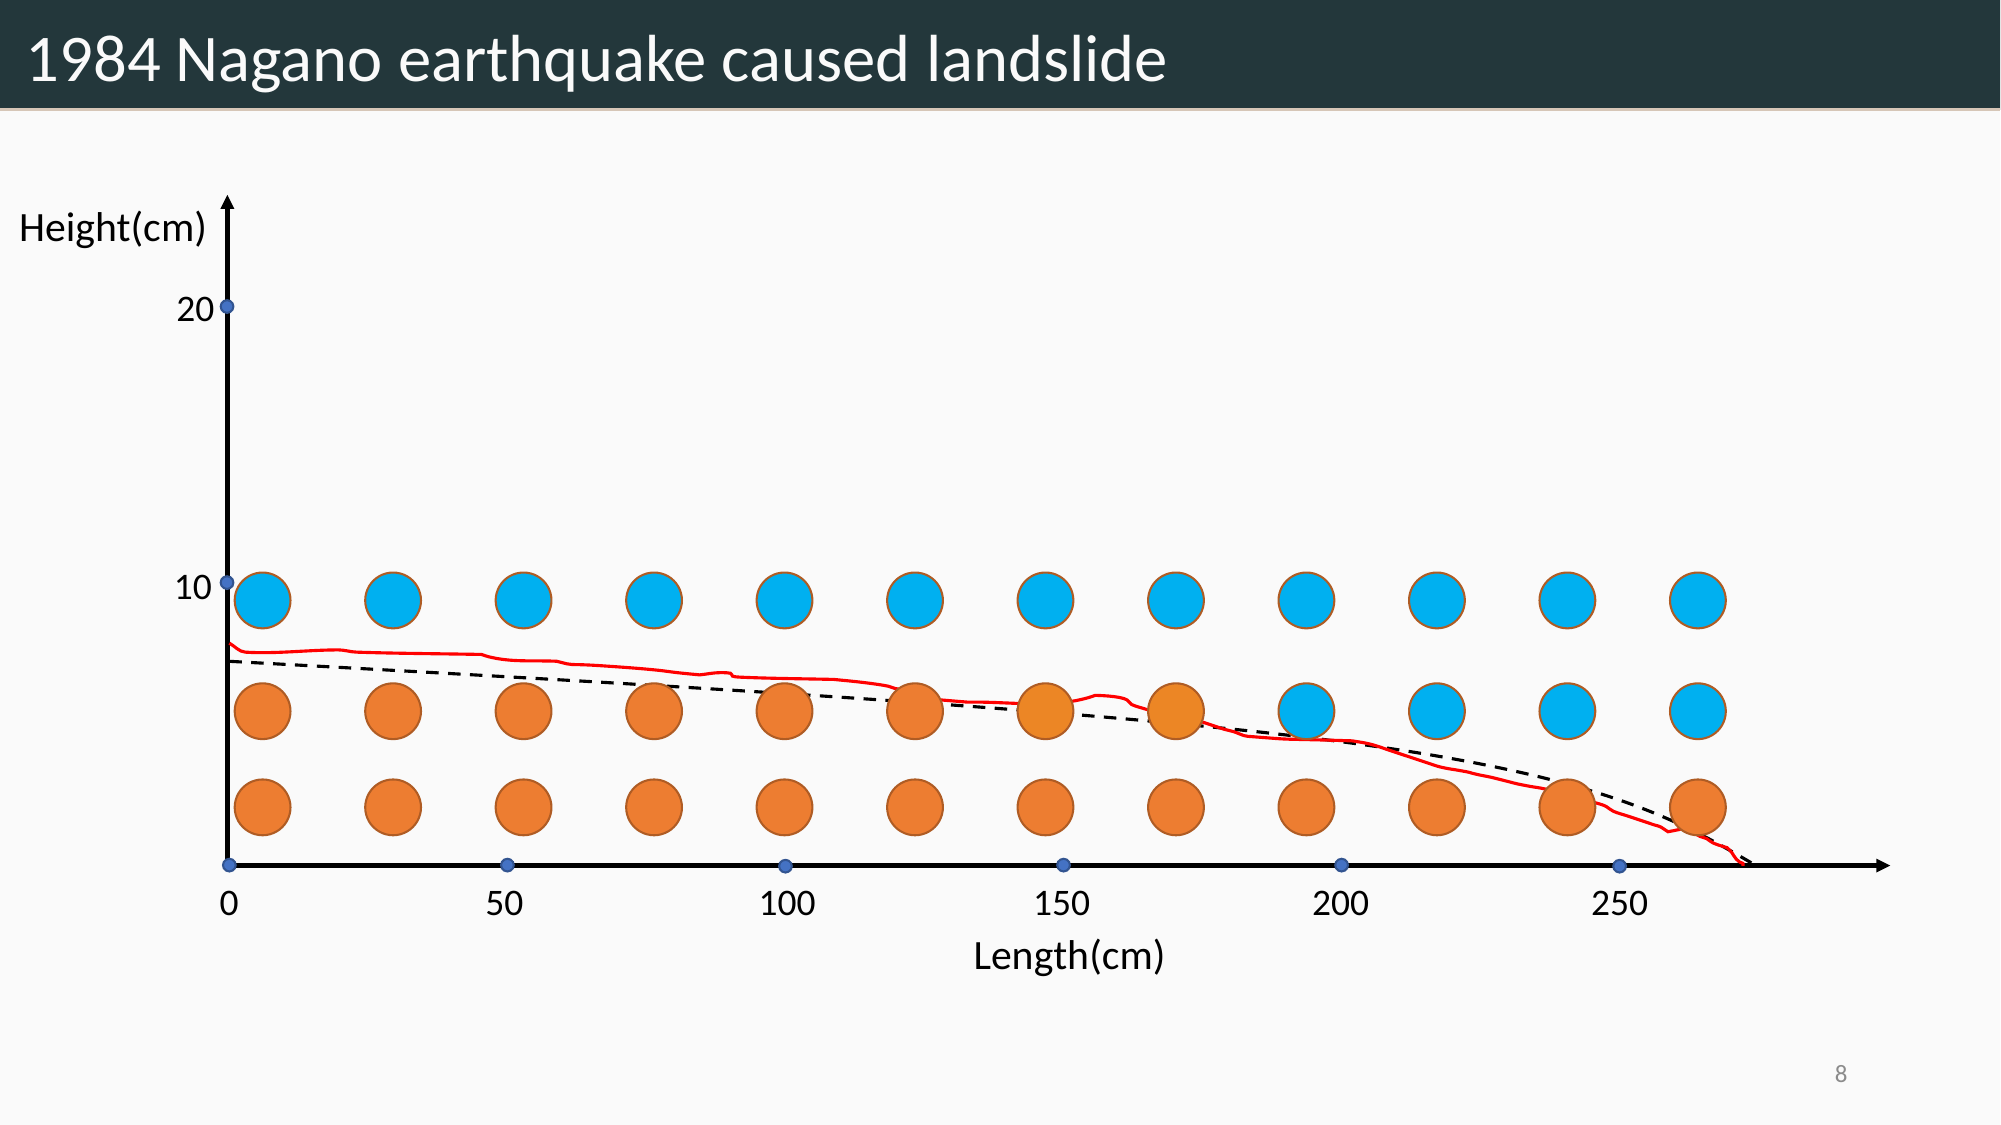

1984 Nagano earthquake caused landslide
Height(cm)
20

10

0
50
100
150
200
250
Length(cm)
8